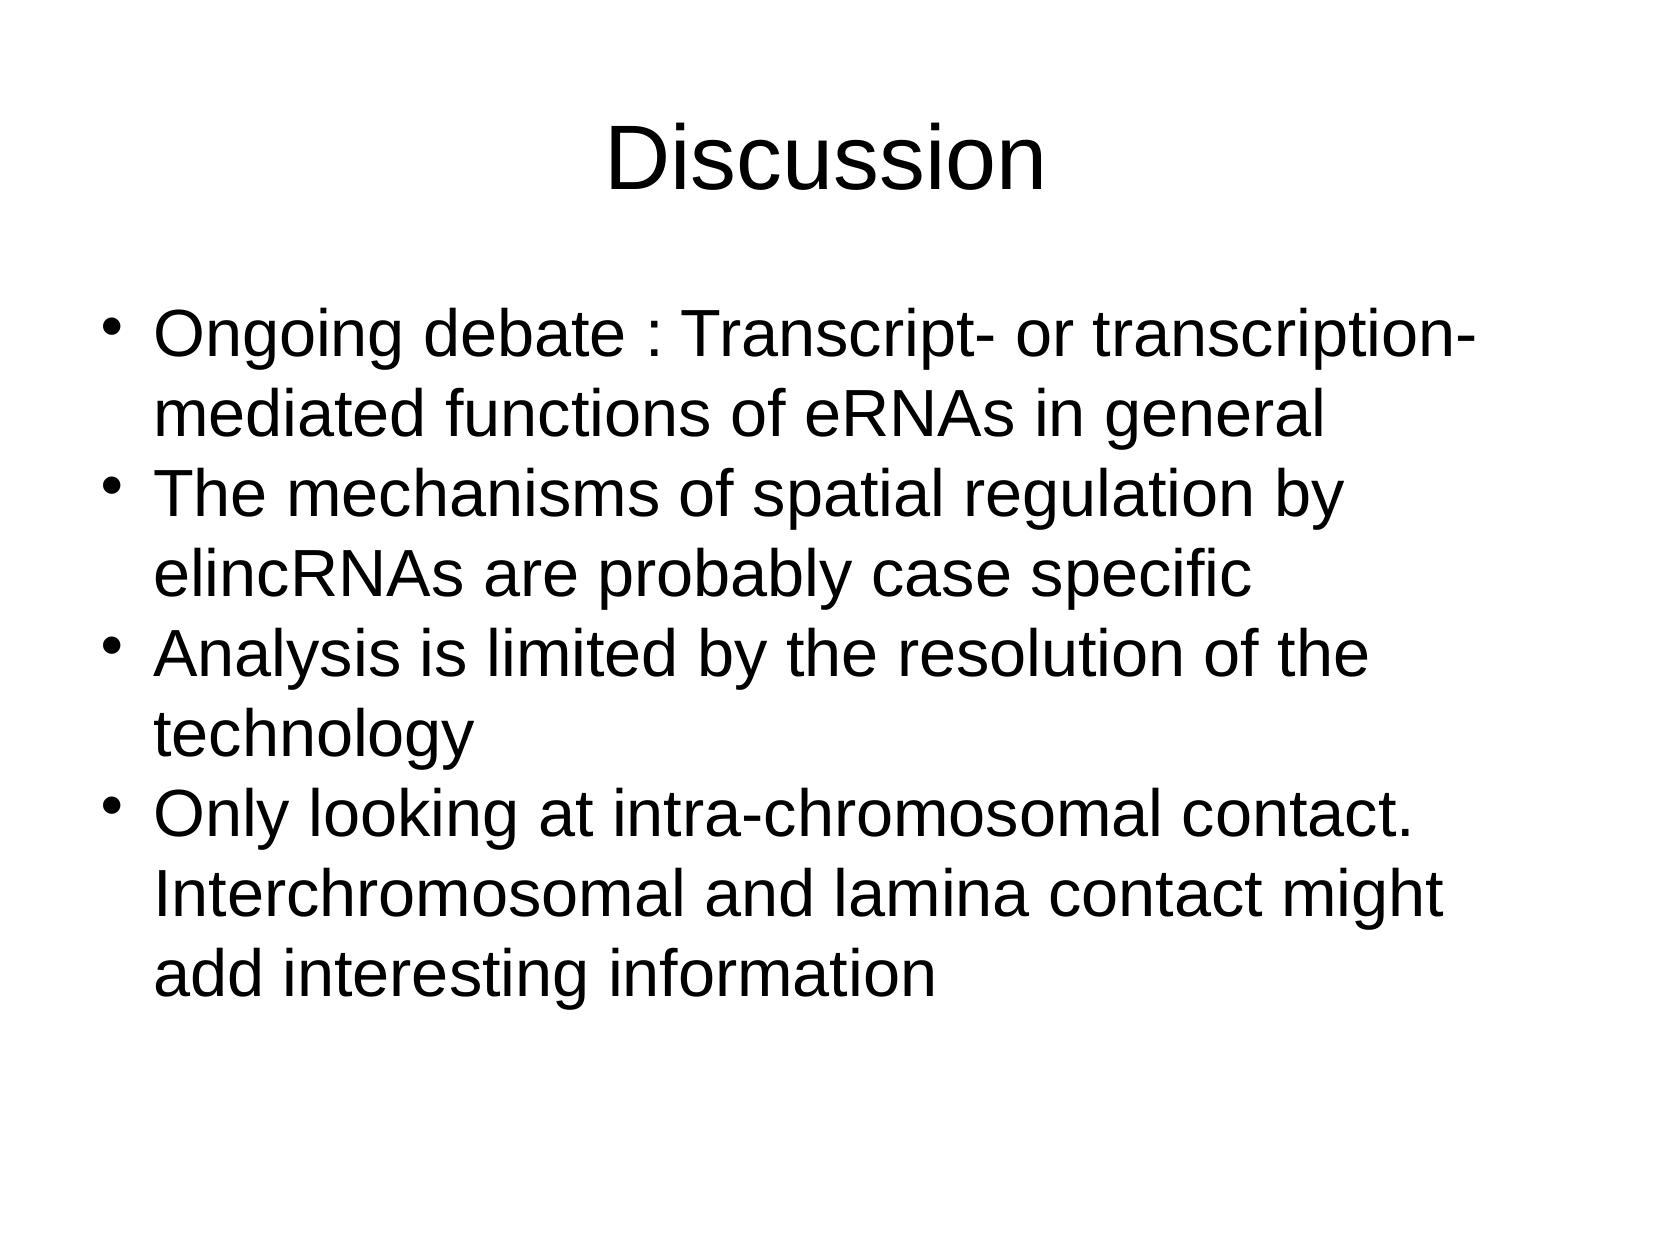

Discussion
Ongoing debate : Transcript- or transcription-mediated functions of eRNAs in general
The mechanisms of spatial regulation by elincRNAs are probably case specific
Analysis is limited by the resolution of the technology
Only looking at intra-chromosomal contact. Interchromosomal and lamina contact might add interesting information